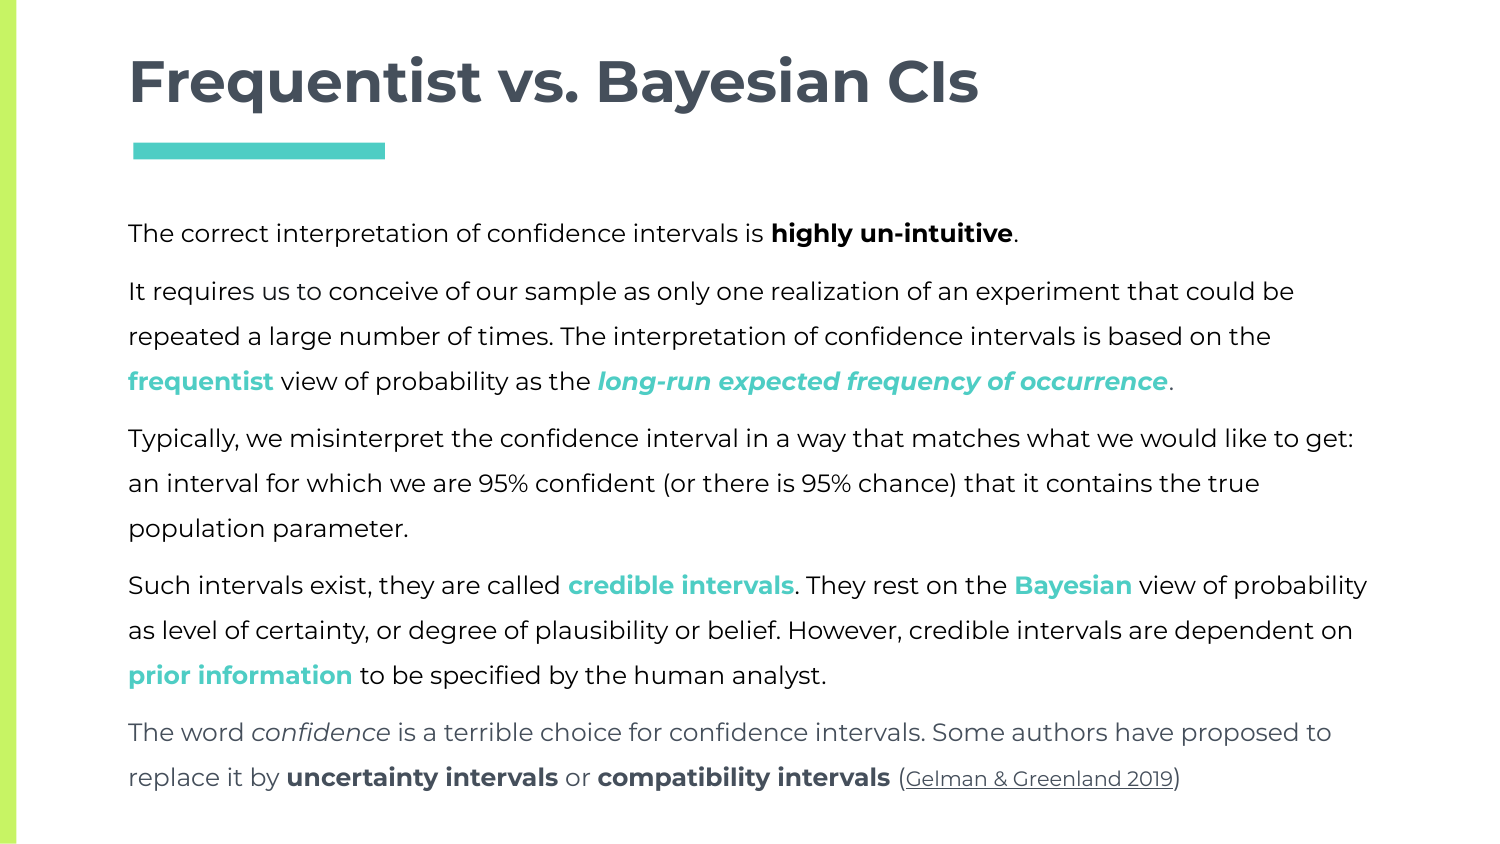

# Frequentist vs. Bayesian CIs
The correct interpretation of confidence intervals is highly un-intuitive.
It requires us to conceive of our sample as only one realization of an experiment that could be repeated a large number of times. The interpretation of confidence intervals is based on the frequentist view of probability as the long-run expected frequency of occurrence.
Typically, we misinterpret the confidence interval in a way that matches what we would like to get: an interval for which we are 95% confident (or there is 95% chance) that it contains the true population parameter.
Such intervals exist, they are called credible intervals. They rest on the Bayesian view of probability as level of certainty, or degree of plausibility or belief. However, credible intervals are dependent on prior information to be specified by the human analyst.
The word confidence is a terrible choice for confidence intervals. Some authors have proposed to replace it by uncertainty intervals or compatibility intervals (Gelman & Greenland 2019)
37